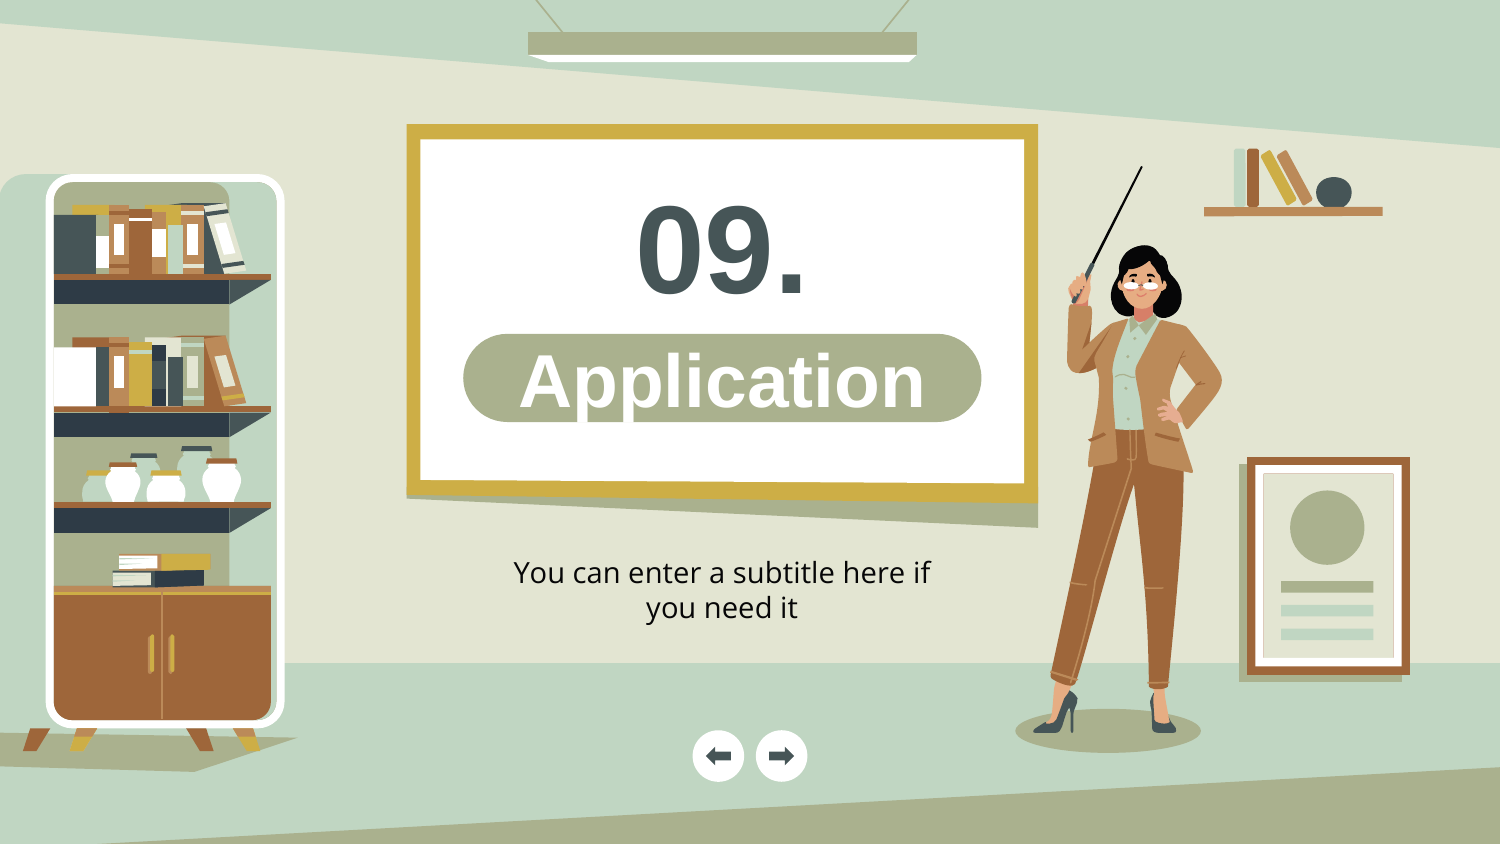

09.

# Application

You can enter a subtitle here if you need it